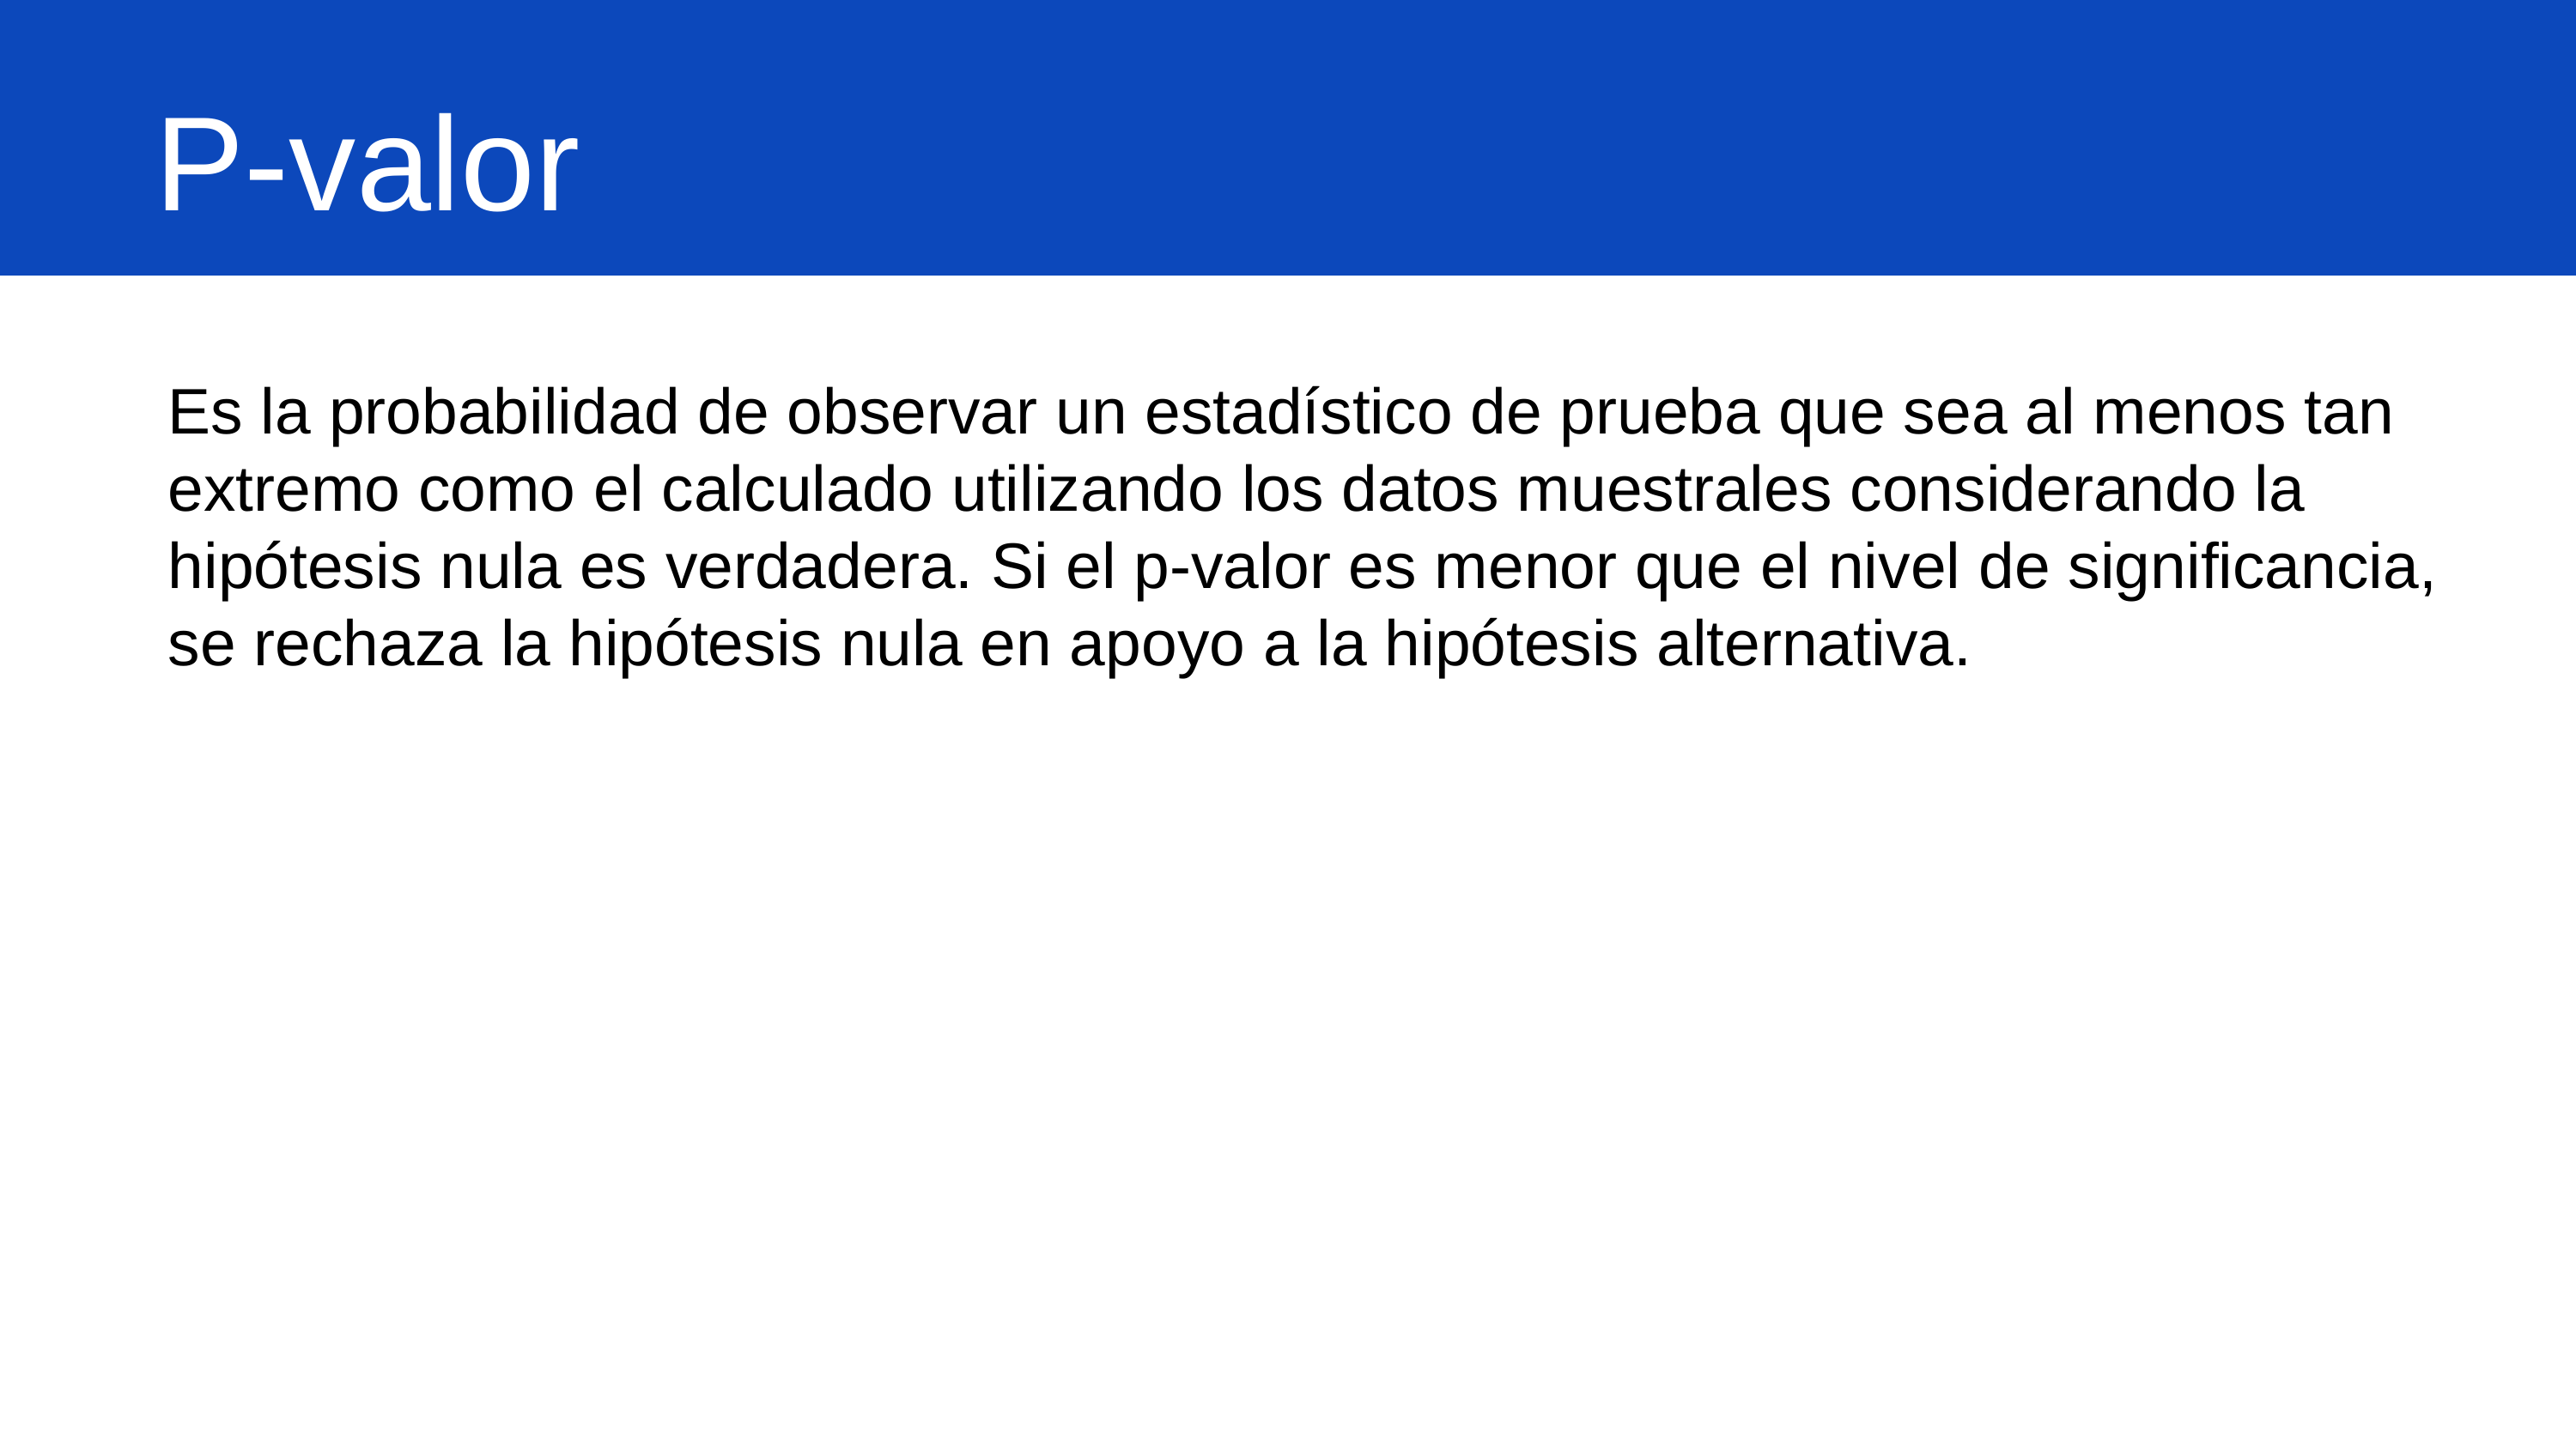

P-valor
Es la probabilidad de observar un estadístico de prueba que sea al menos tan extremo como el calculado utilizando los datos muestrales considerando la hipótesis nula es verdadera. Si el p-valor es menor que el nivel de significancia, se rechaza la hipótesis nula en apoyo a la hipótesis alternativa.